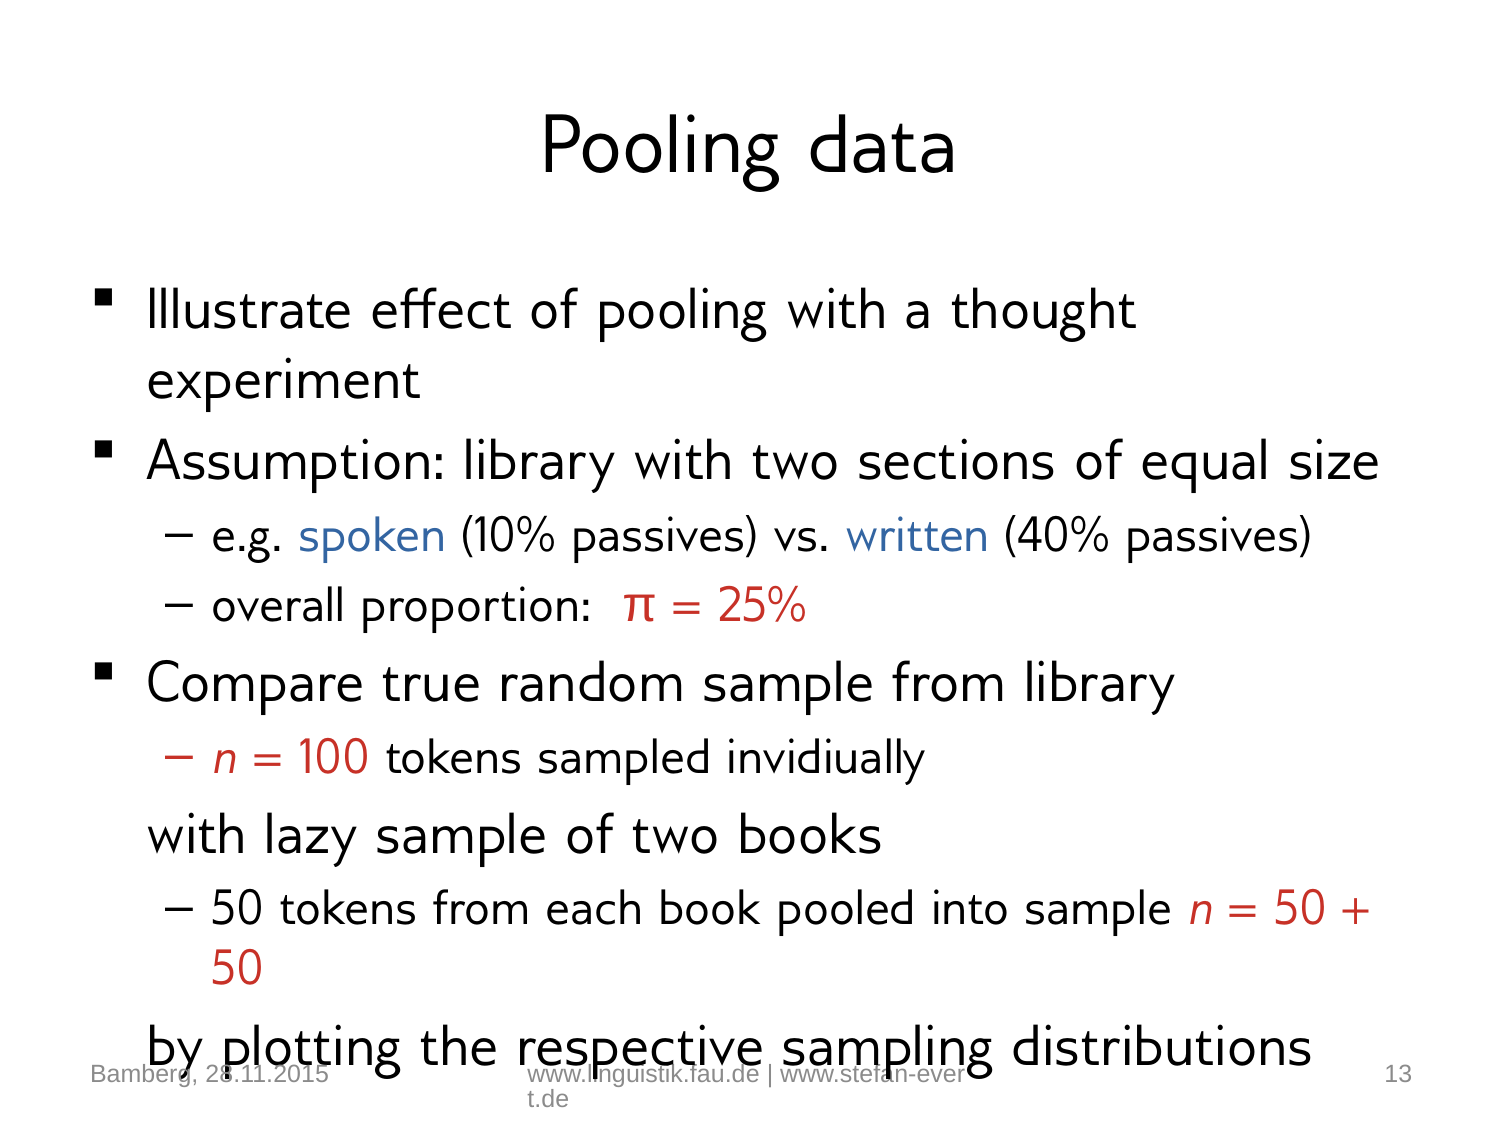

# Pooling data
Illustrate effect of pooling with a thought experiment
Assumption: library with two sections of equal size
e.g. spoken (10% passives) vs. written (40% passives)
overall proportion:  π = 25%
Compare true random sample from library
n = 100 tokens sampled invidiually
with lazy sample of two books
50 tokens from each book pooled into sample n = 50 + 50
by plotting the respective sampling distributions
Bamberg, 28.11.2015
www.linguistik.fau.de | www.stefan-evert.de
13